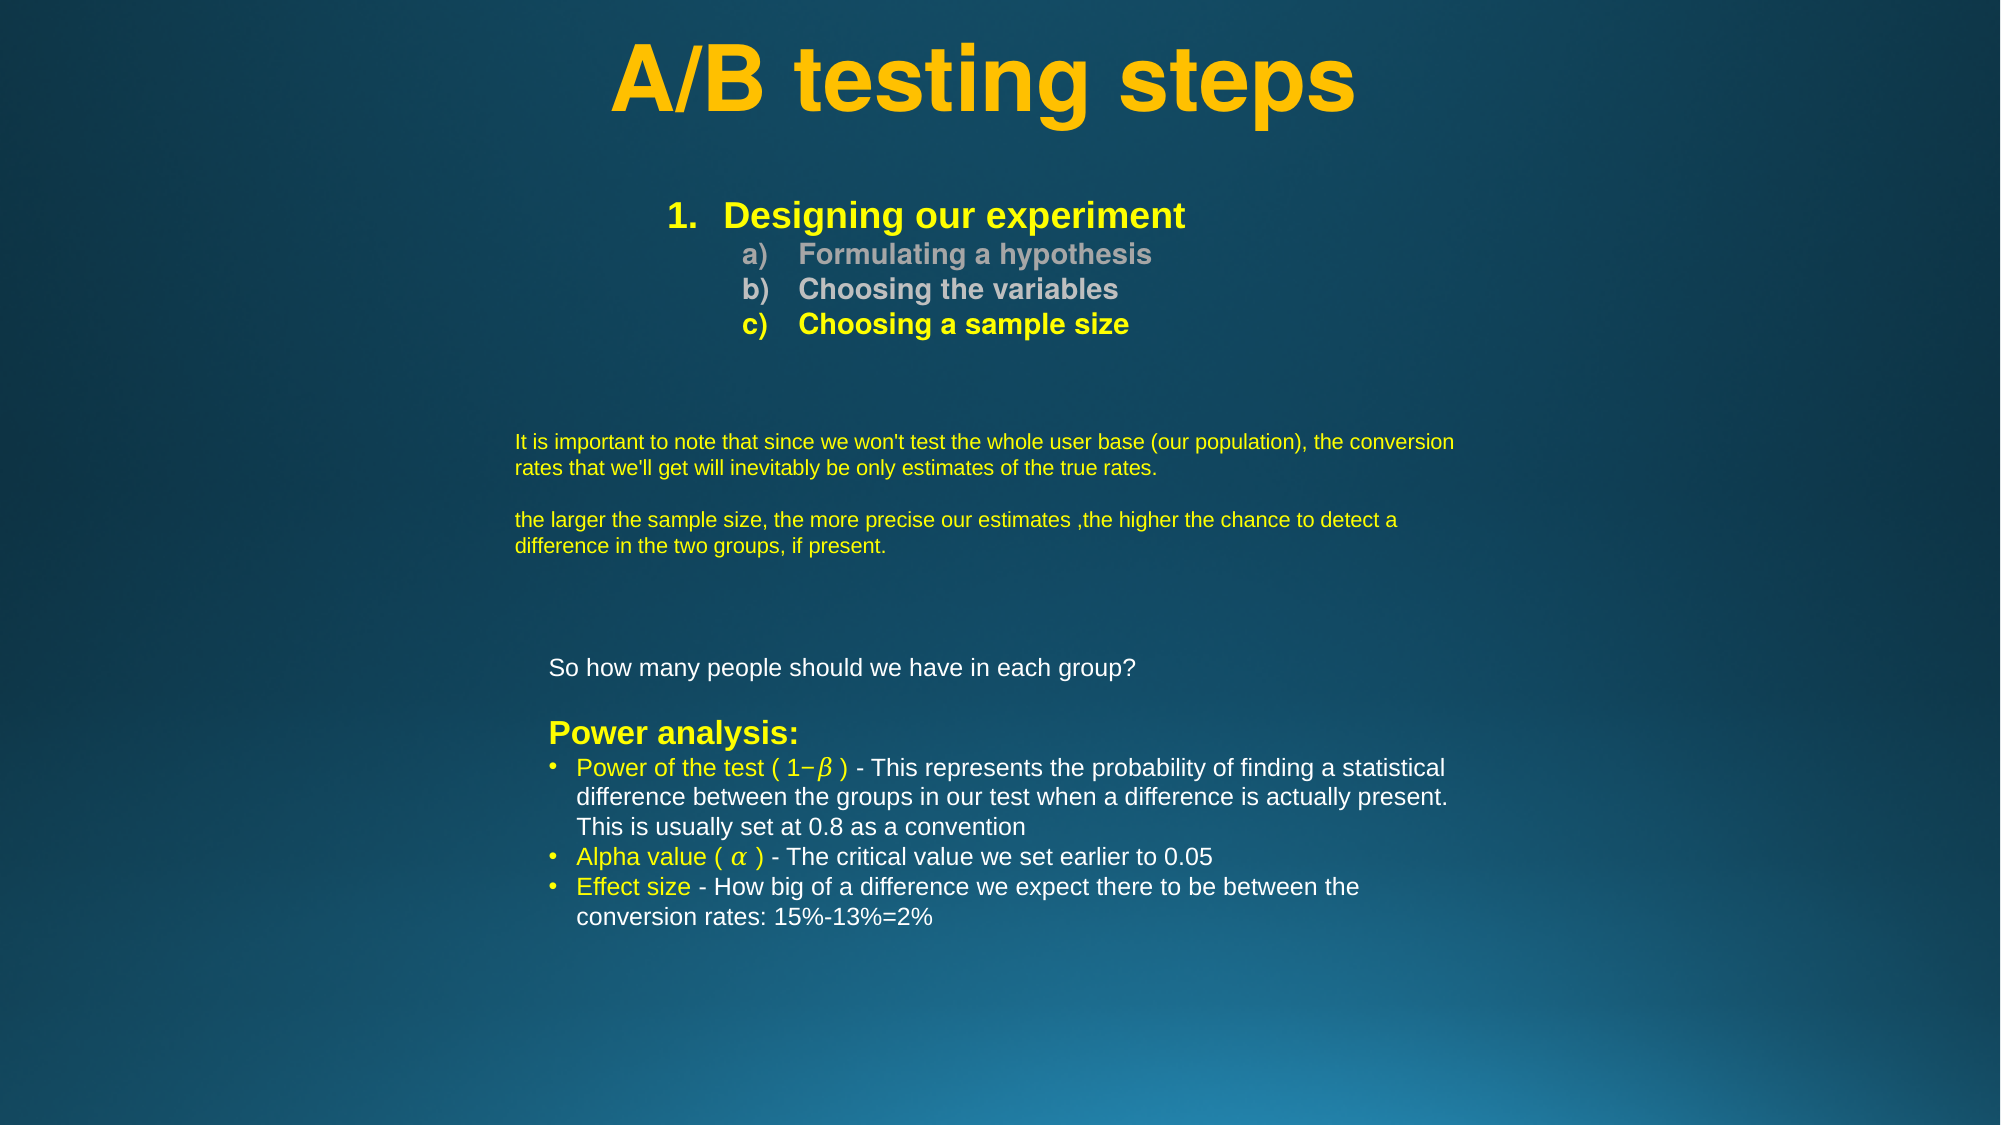

A/B testing steps
Designing our experiment
Formulating a hypothesis
Choosing the variables
Choosing a sample size

It is important to note that since we won't test the whole user base (our population), the conversion rates that we'll get will inevitably be only estimates of the true rates.

the larger the sample size, the more precise our estimates ,the higher the chance to detect a difference in the two groups, if present.
So how many people should we have in each group?

Power analysis:
Power of the test ( 1−𝛽 ) - This represents the probability of finding a statistical difference between the groups in our test when a difference is actually present. This is usually set at 0.8 as a convention
Alpha value ( 𝛼 ) - The critical value we set earlier to 0.05
Effect size - How big of a difference we expect there to be between the conversion rates: 15%-13%=2%